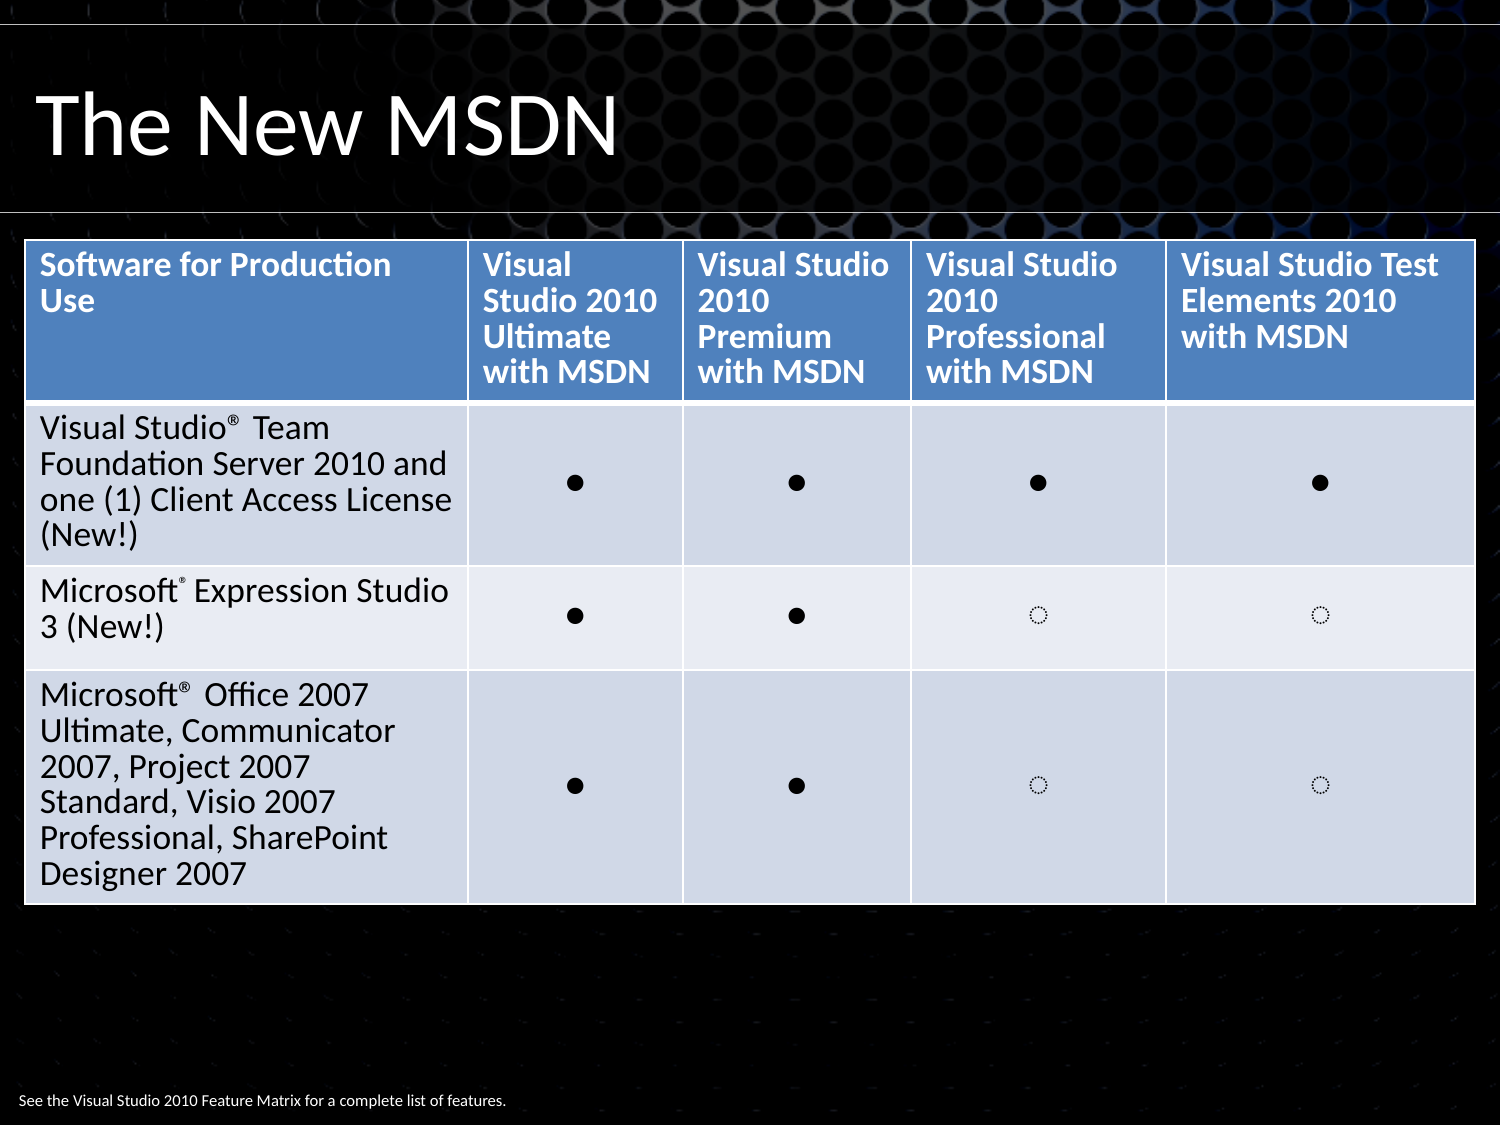

# The New MSDN
| Software for Production Use | Visual Studio 2010 Ultimate with MSDN | Visual Studio 2010 Premium with MSDN | Visual Studio 2010 Professional with MSDN | Visual Studio Test Elements 2010 with MSDN |
| --- | --- | --- | --- | --- |
| Visual Studio® Team Foundation Server 2010 and one (1) Client Access License (New!) | ● | ● | ● | ● |
| Microsoft® Expression Studio 3 (New!) | ● | ● | ◌ | ◌ |
| Microsoft® Office 2007 Ultimate, Communicator 2007, Project 2007 Standard, Visio 2007 Professional, SharePoint Designer 2007 | ● | ● | ◌ | ◌ |
See the Visual Studio 2010 Feature Matrix for a complete list of features.